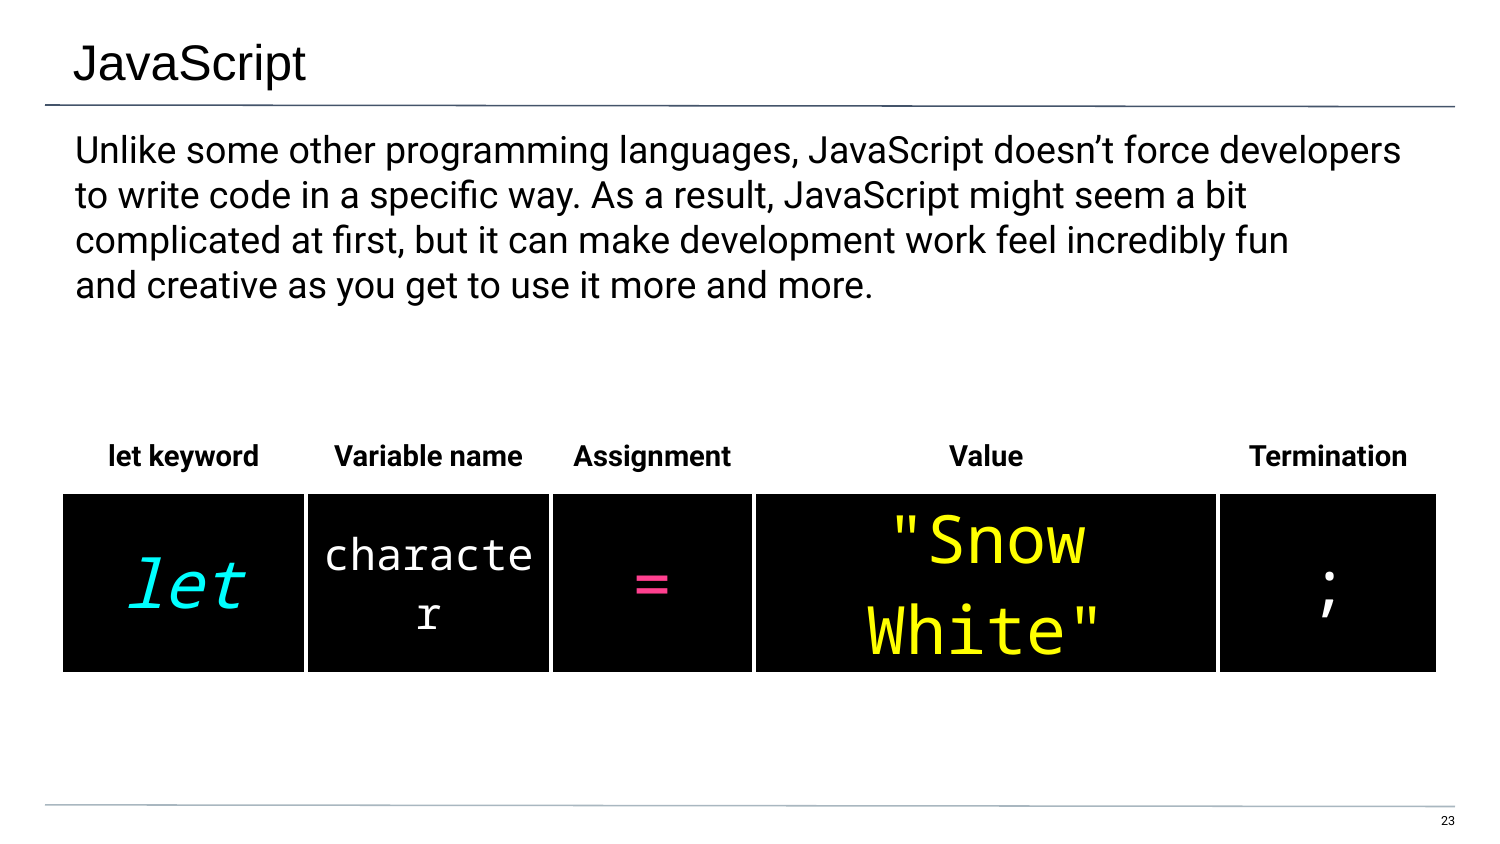

# JavaScript
Unlike some other programming languages, JavaScript doesn’t force developers to write code in a specific way. As a result, JavaScript might seem a bit complicated at first, but it can make development work feel incredibly fun
and creative as you get to use it more and more.
| let keyword | Variable name | Assignment | Value | Termination |
| --- | --- | --- | --- | --- |
| let | character | = | "Snow White" | ; |